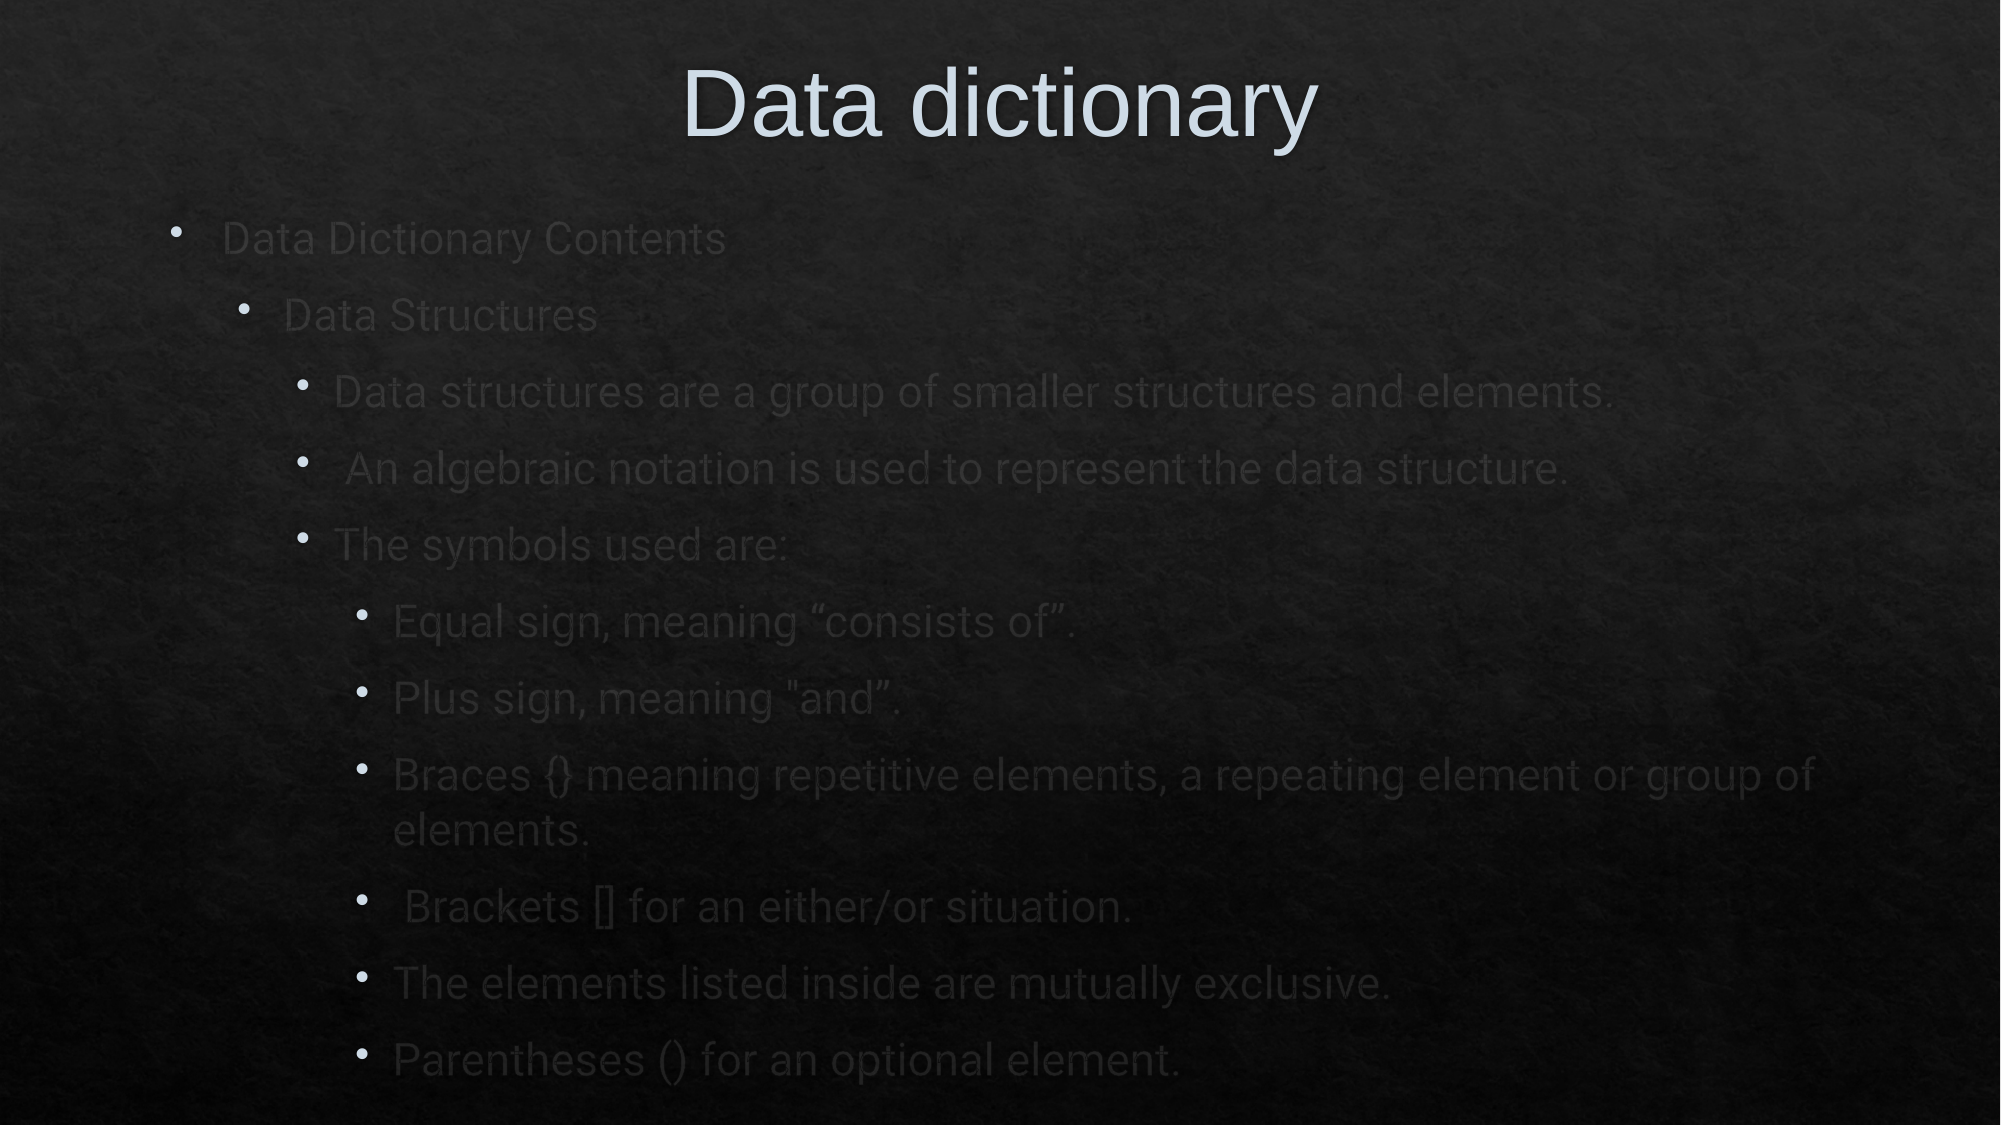

# Data dictionary
Data Dictionary Contents
Data Structures
Data structures are a group of smaller structures and elements.
 An algebraic notation is used to represent the data structure.
The symbols used are:
Equal sign, meaning “consists of”.
Plus sign, meaning "and”.
Braces {} meaning repetitive elements, a repeating element or group of elements.
 Brackets [] for an either/or situation.
The elements listed inside are mutually exclusive.
Parentheses () for an optional element.